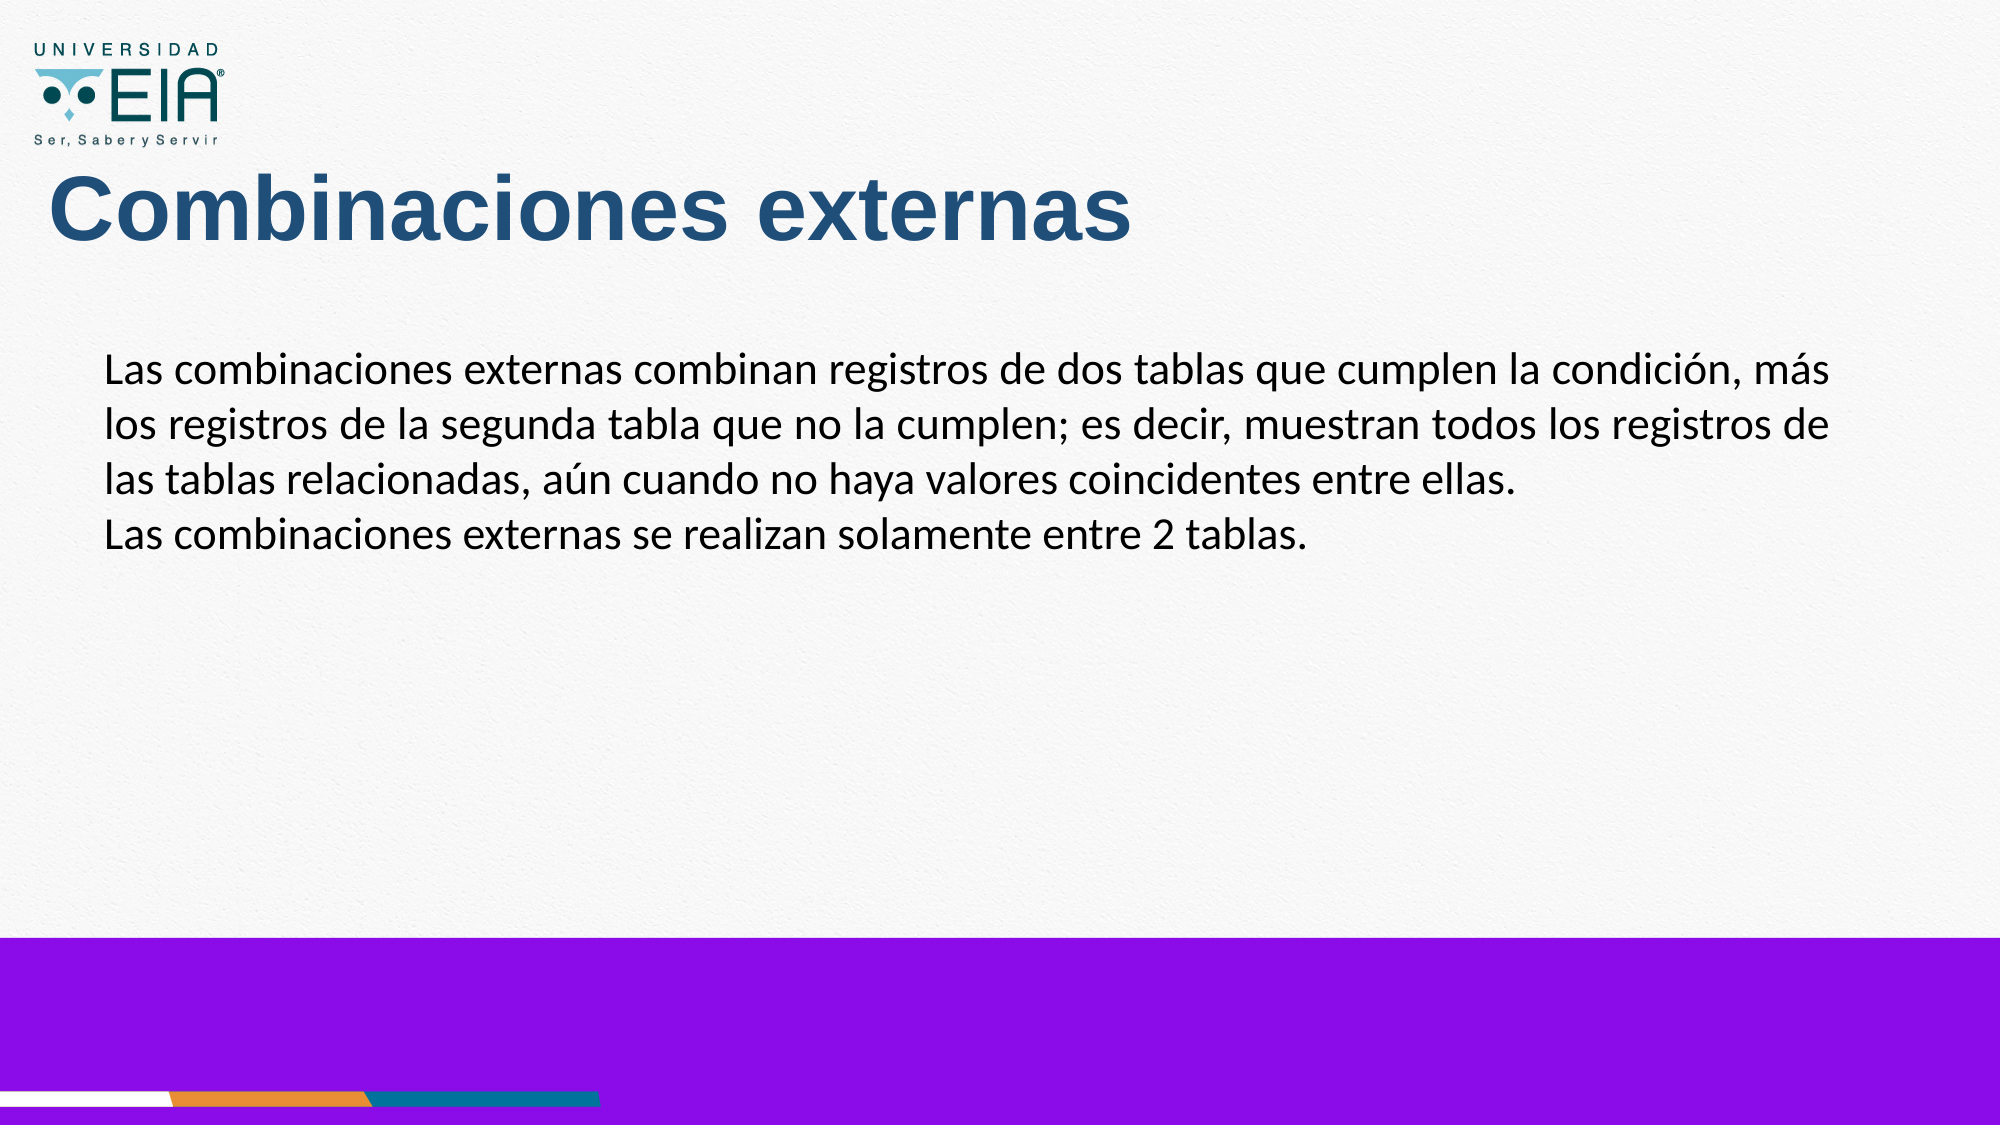

# Combinaciones externas
Las combinaciones externas combinan registros de dos tablas que cumplen la condición, más los registros de la segunda tabla que no la cumplen; es decir, muestran todos los registros de las tablas relacionadas, aún cuando no haya valores coincidentes entre ellas.
Las combinaciones externas se realizan solamente entre 2 tablas.